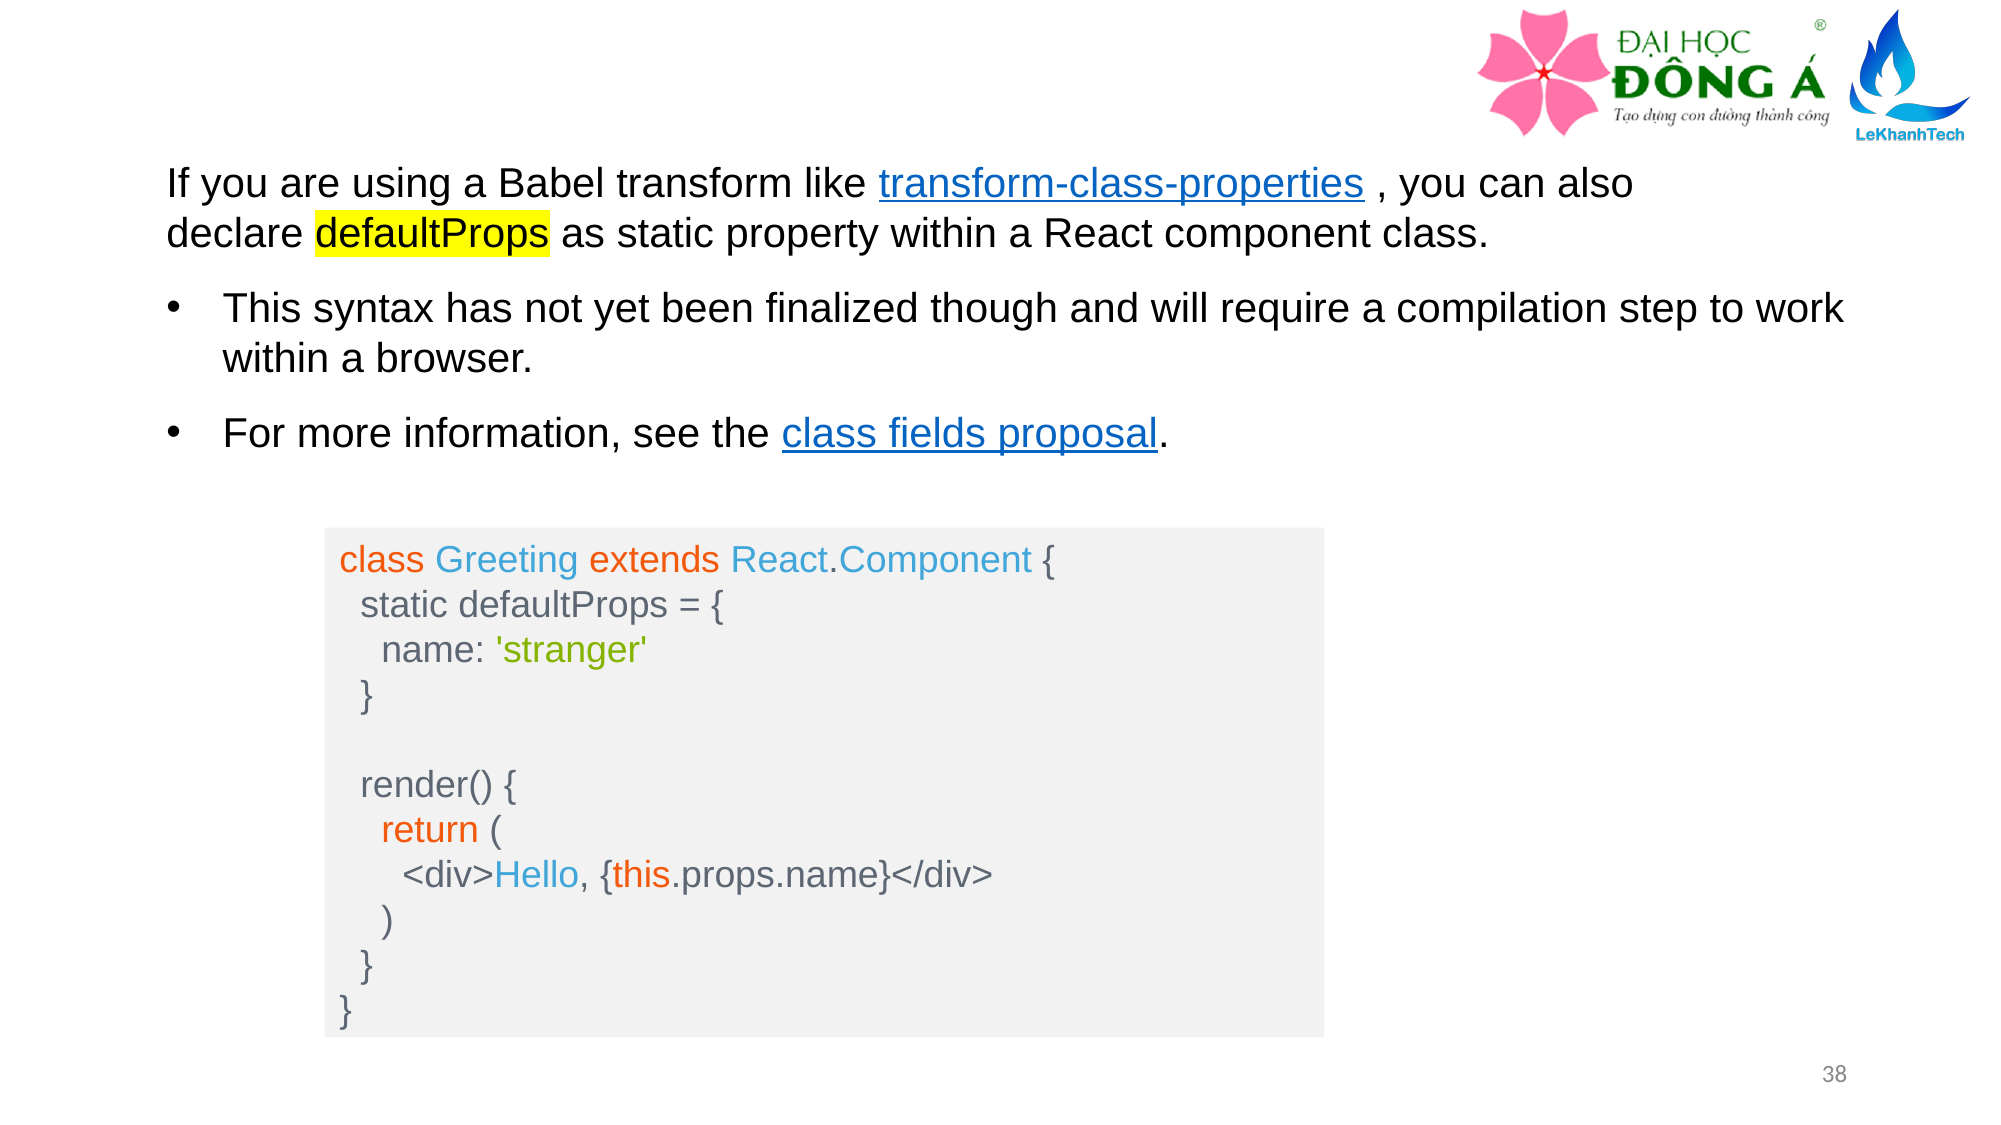

If you are using a Babel transform like transform-class-properties , you can also declare defaultProps as static property within a React component class.
This syntax has not yet been finalized though and will require a compilation step to work within a browser.
For more information, see the class fields proposal.
class Greeting extends React.Component {
  static defaultProps = {
    name: 'stranger'
  }
  render() {
    return (
      <div>Hello, {this.props.name}</div>
    )
  }
}
38